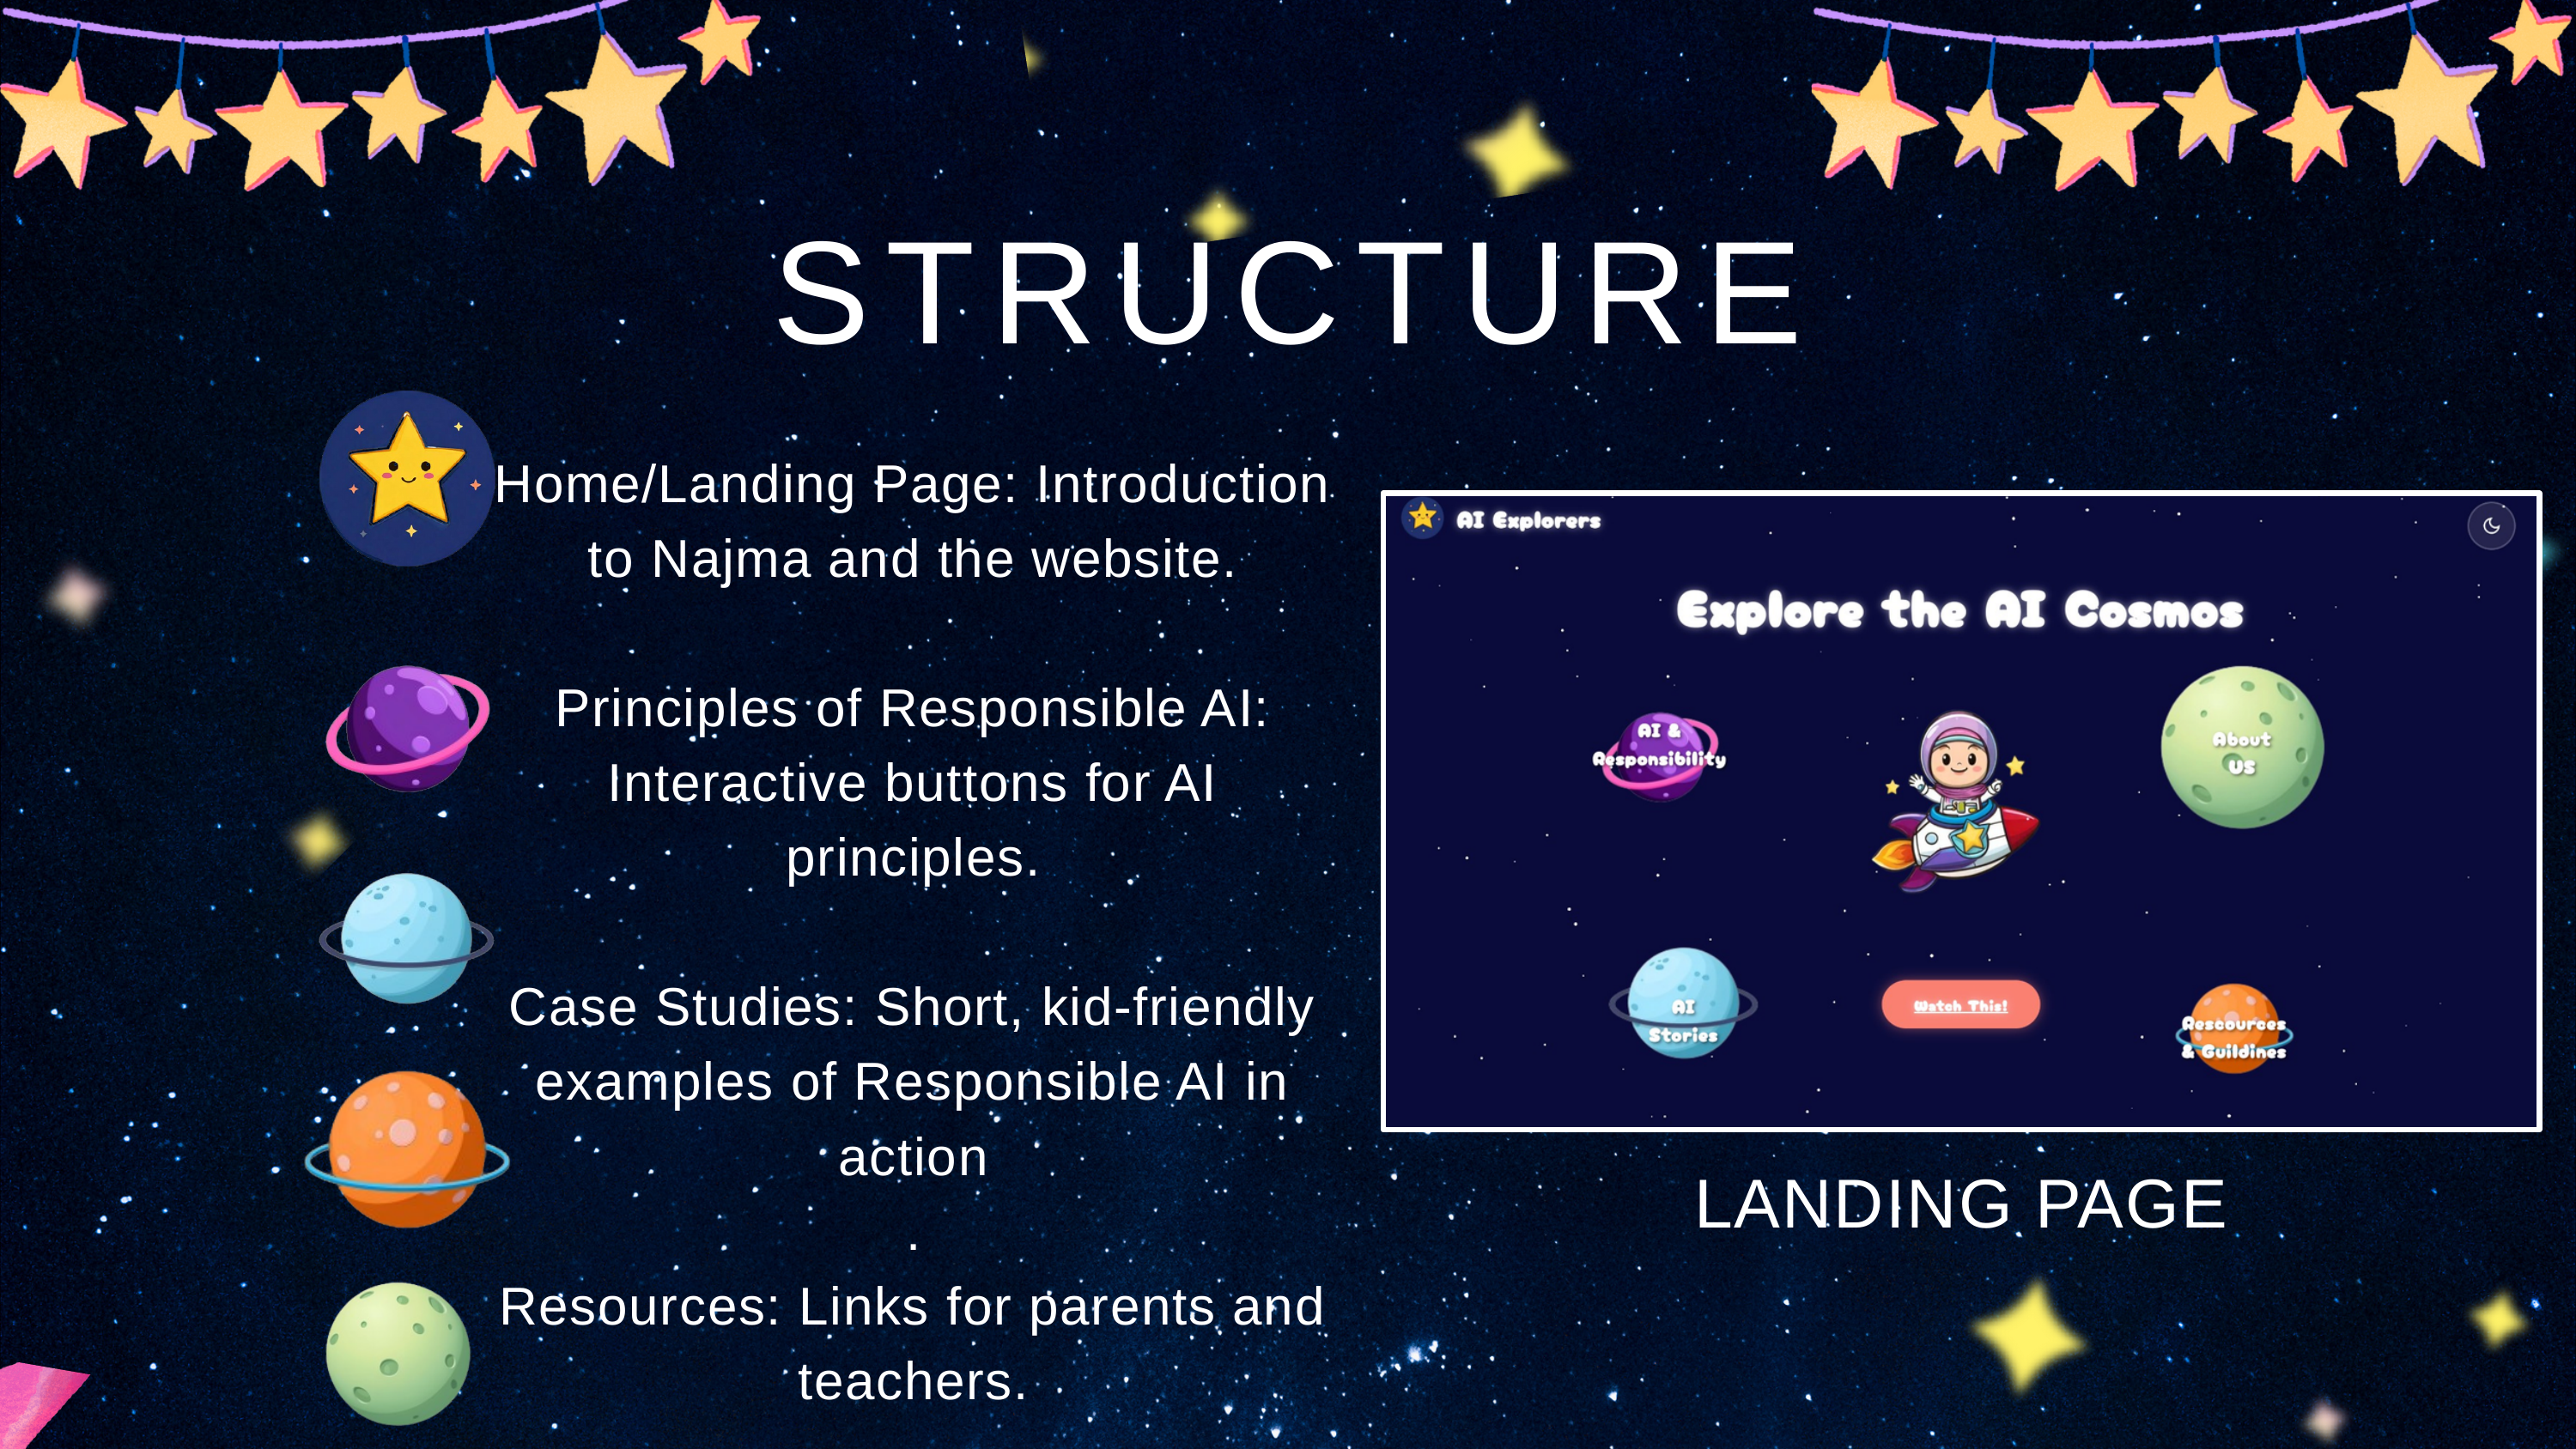

STRUCTURE

Home/Landing Page: Introduction to Najma and the website.

Principles of Responsible AI: Interactive buttons for AI principles.

Case Studies: Short, kid-friendly examples of Responsible AI in action
.
Resources: Links for parents and teachers.

About Us: Team introduction.

LANDING PAGE